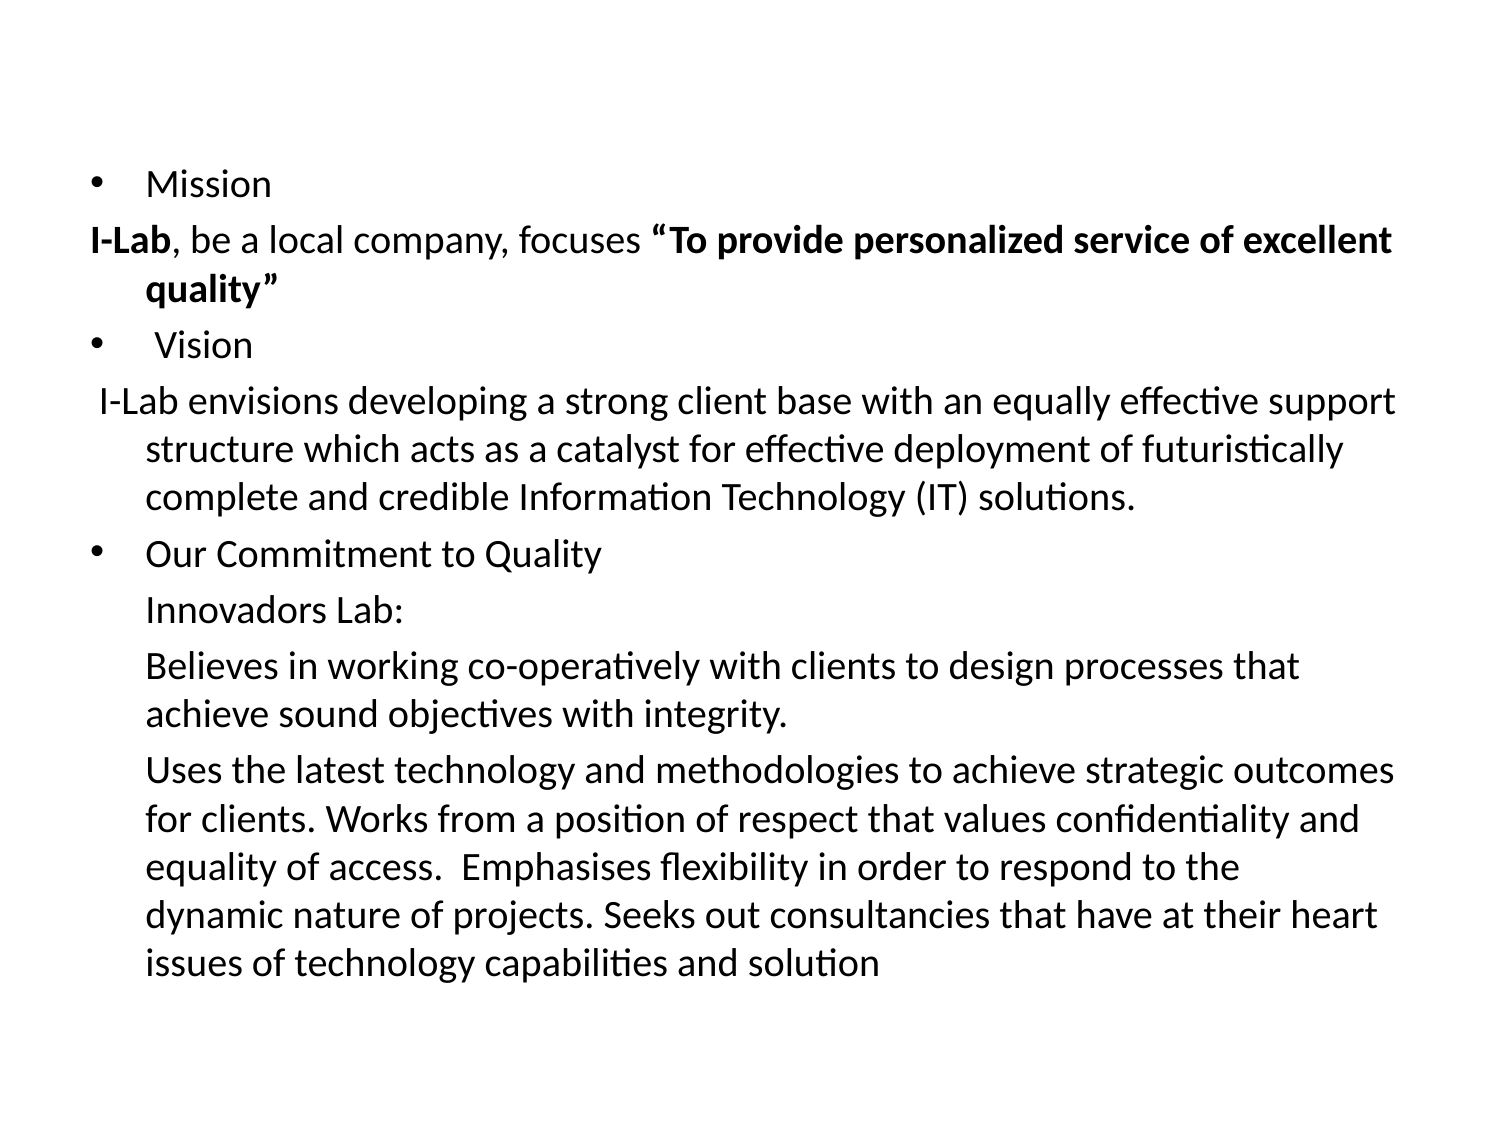

#
Mission
I-Lab, be a local company, focuses “To provide personalized service of excellent quality”
 Vision
 I-Lab envisions developing a strong client base with an equally effective support structure which acts as a catalyst for effective deployment of futuristically complete and credible Information Technology (IT) solutions.
Our Commitment to Quality
	Innovadors Lab:
	Believes in working co-operatively with clients to design processes that achieve sound objectives with integrity.
	Uses the latest technology and methodologies to achieve strategic outcomes for clients. Works from a position of respect that values confidentiality and equality of access.  Emphasises flexibility in order to respond to the
dynamic nature of projects. Seeks out consultancies that have at their heart issues of technology capabilities and solution